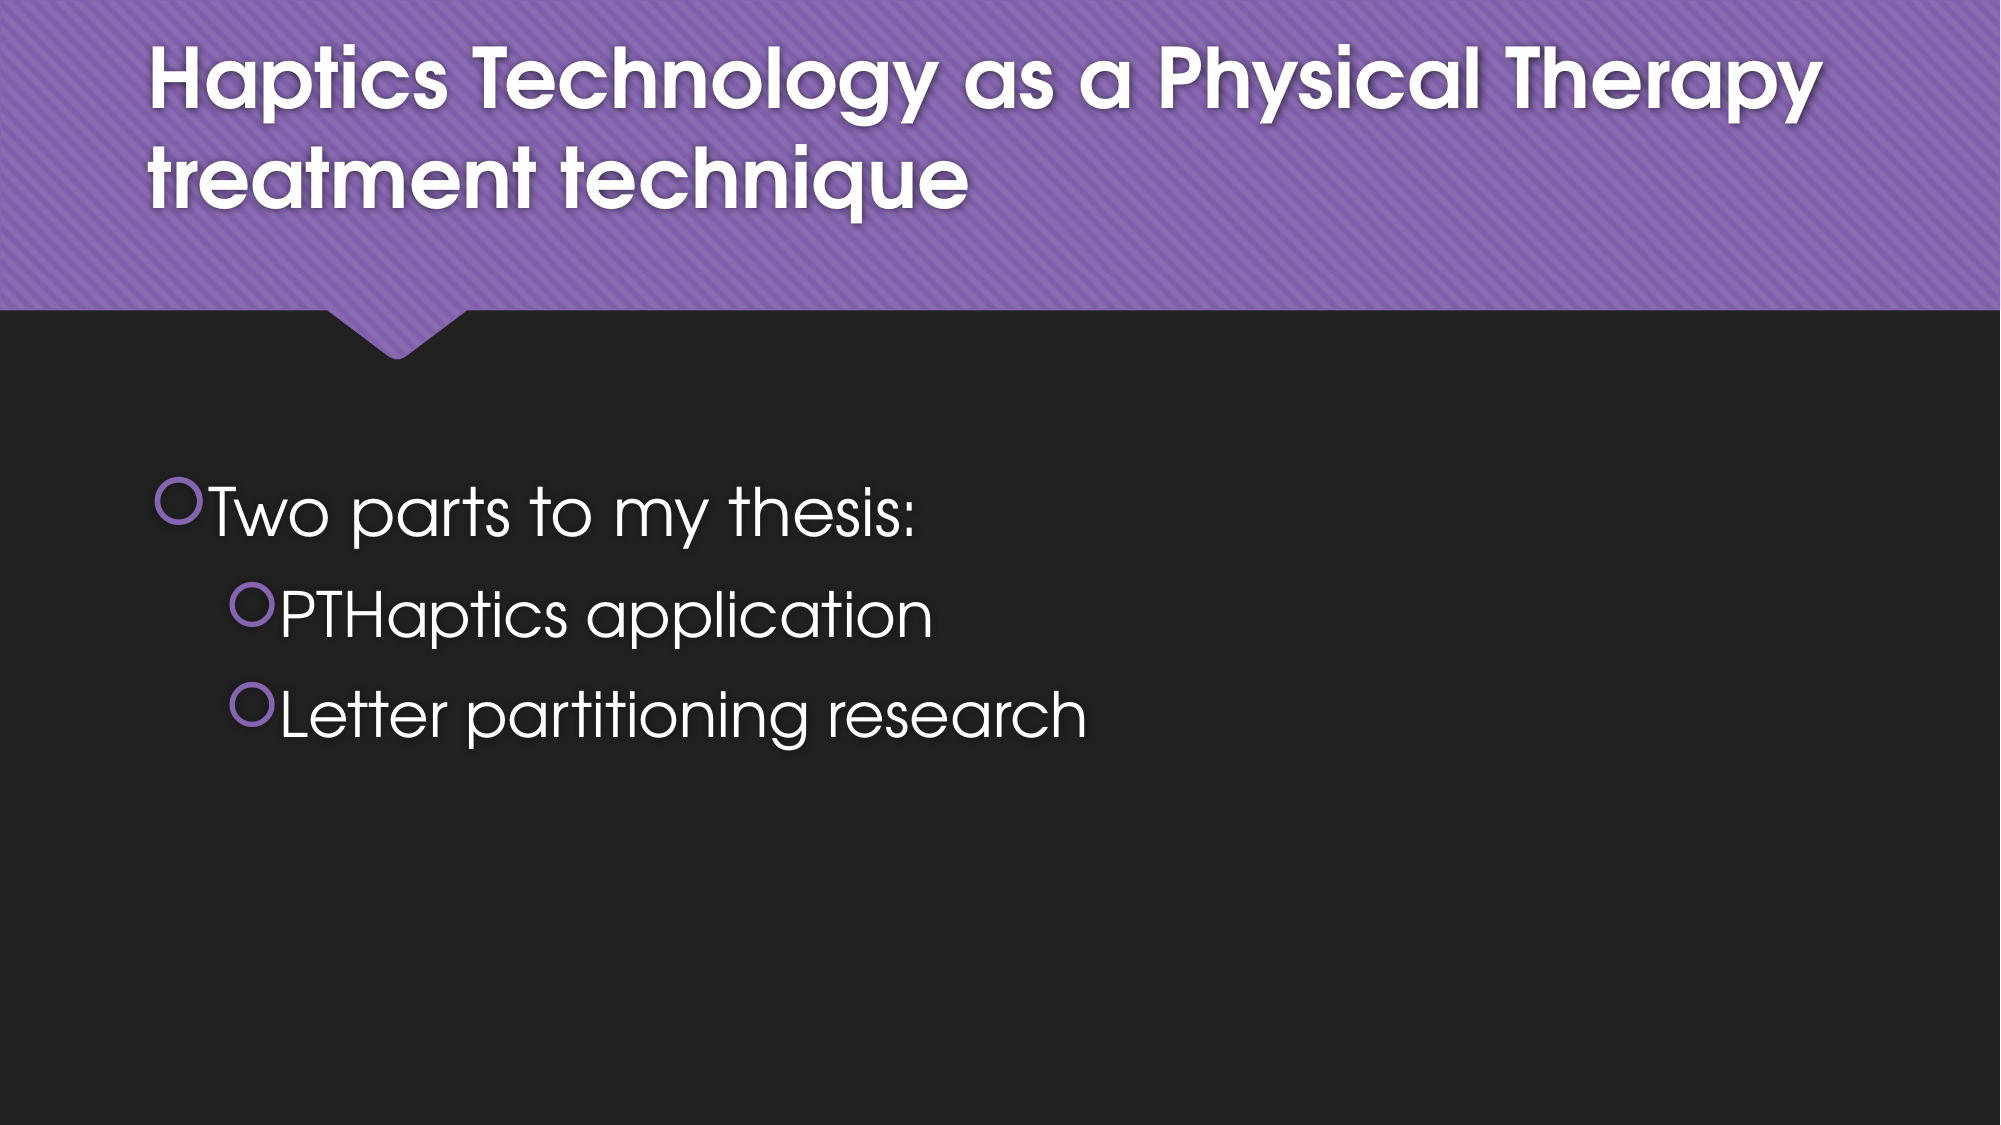

# Haptics Technology as a Physical Therapy treatment technique
Two parts to my thesis:
PTHaptics application
Letter partitioning research